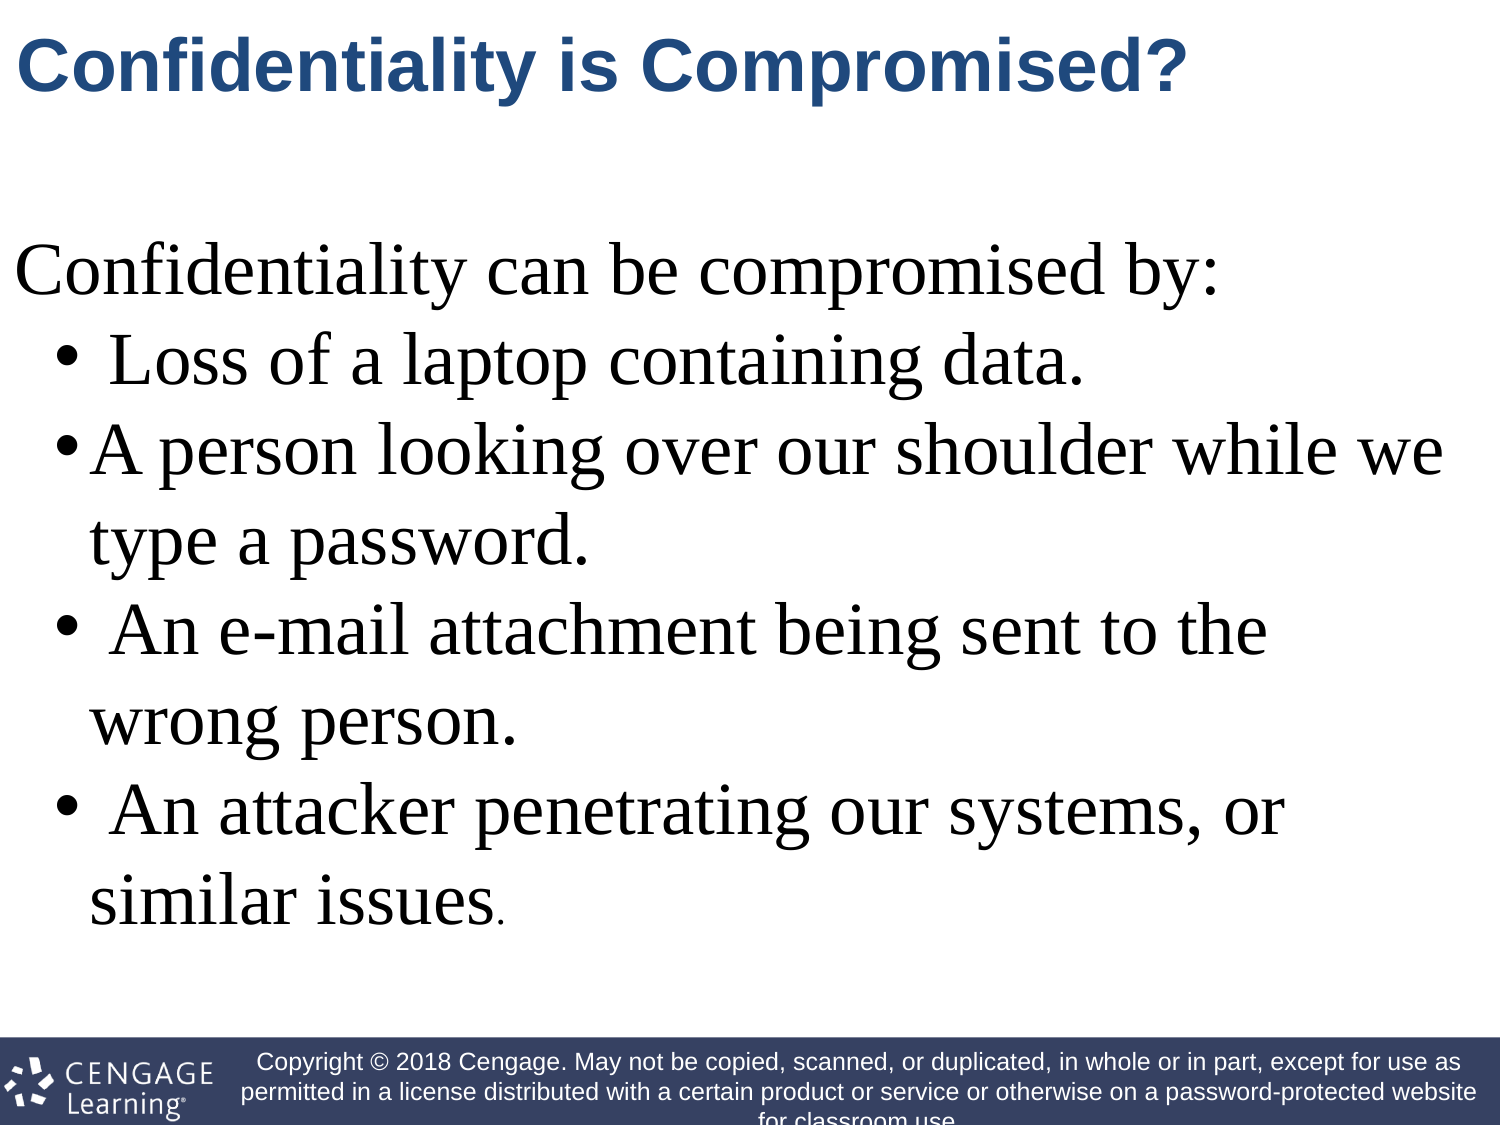

Confidentiality is Compromised?
Confidentiality can be compromised by:
 Loss of a laptop containing data.
A person looking over our shoulder while we type a password.
 An e-mail attachment being sent to the wrong person.
 An attacker penetrating our systems, or similar issues.